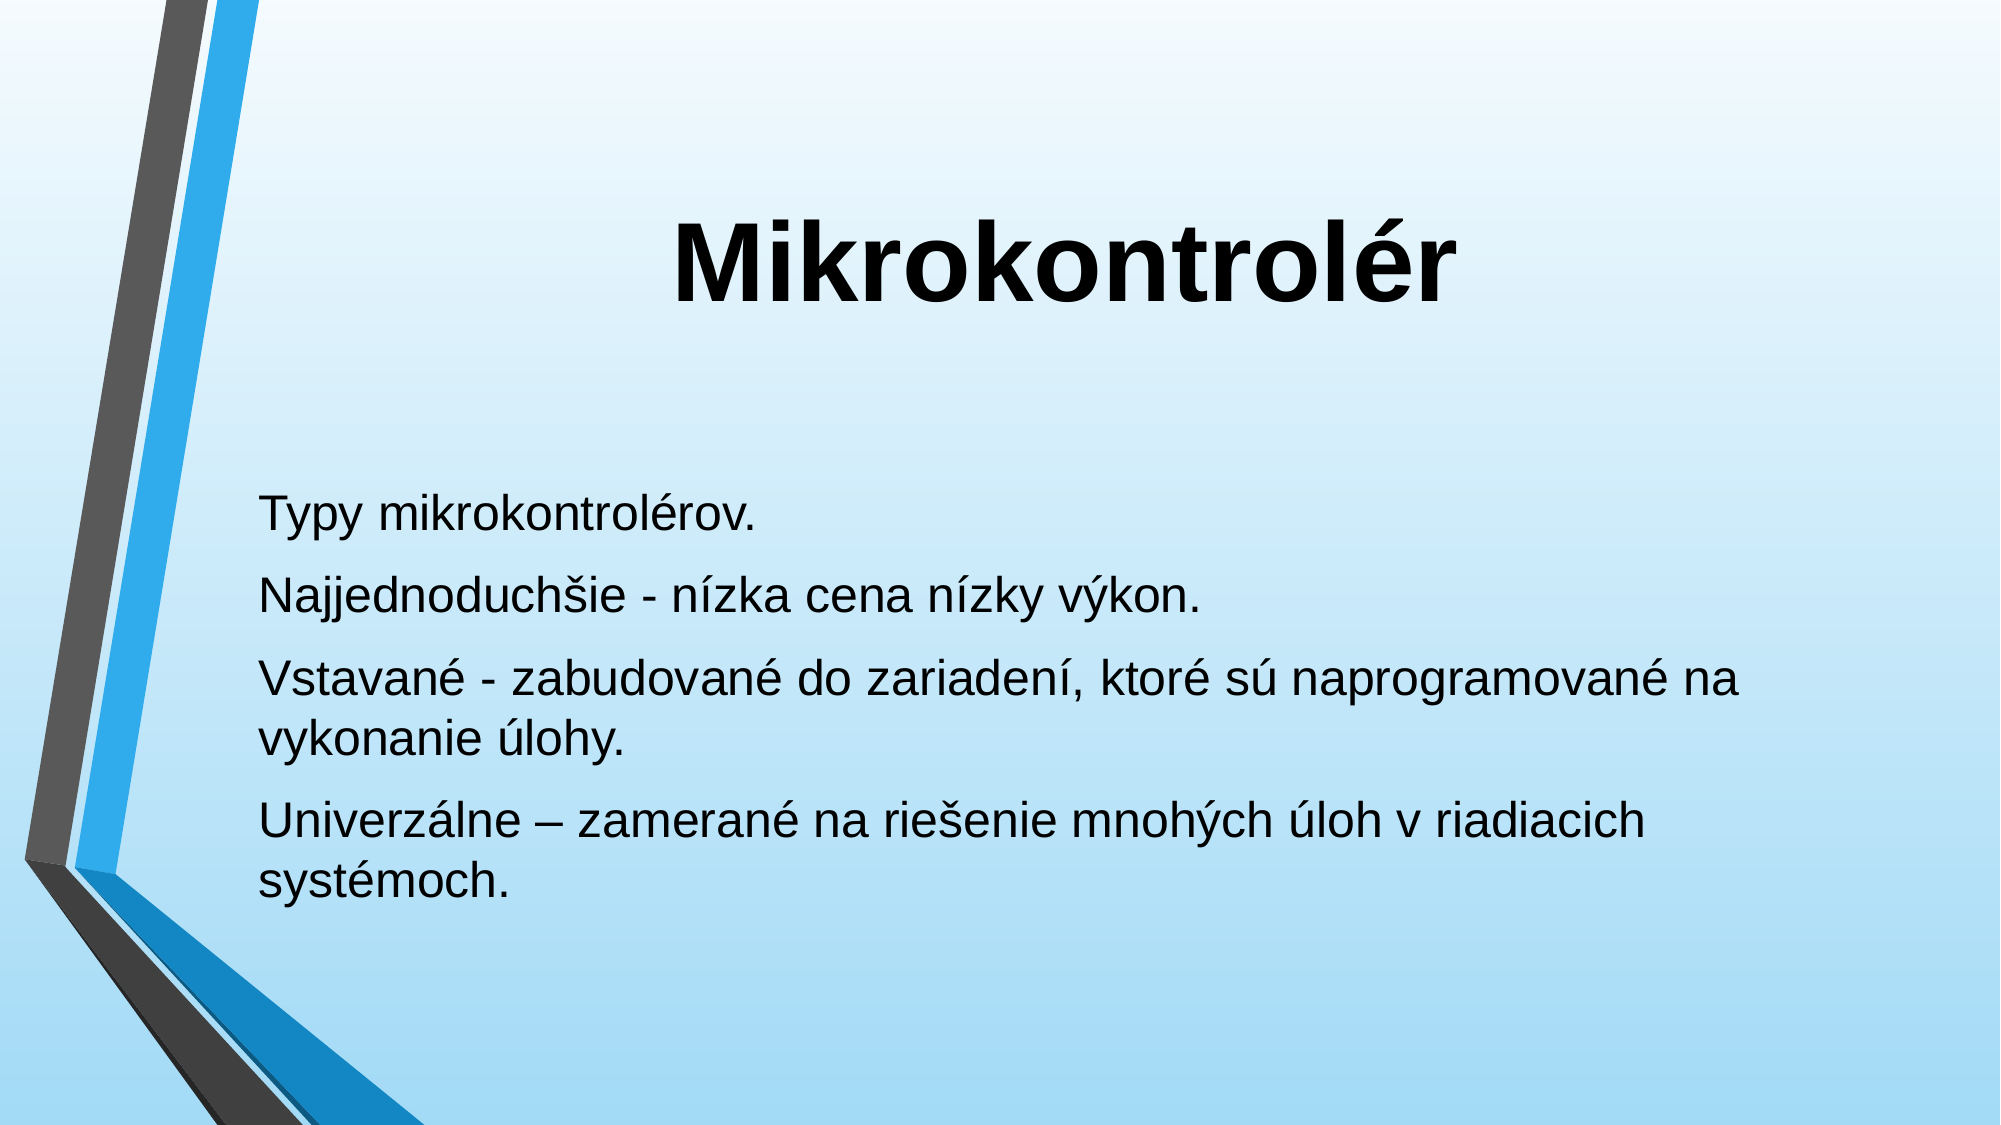

# Mikrokontrolér
Typy mikrokontrolérov.
Najjednoduchšie - nízka cena nízky výkon.
Vstavané - zabudované do zariadení, ktoré sú naprogramované na vykonanie úlohy.
Univerzálne – zamerané na riešenie mnohých úloh v riadiacich systémoch.